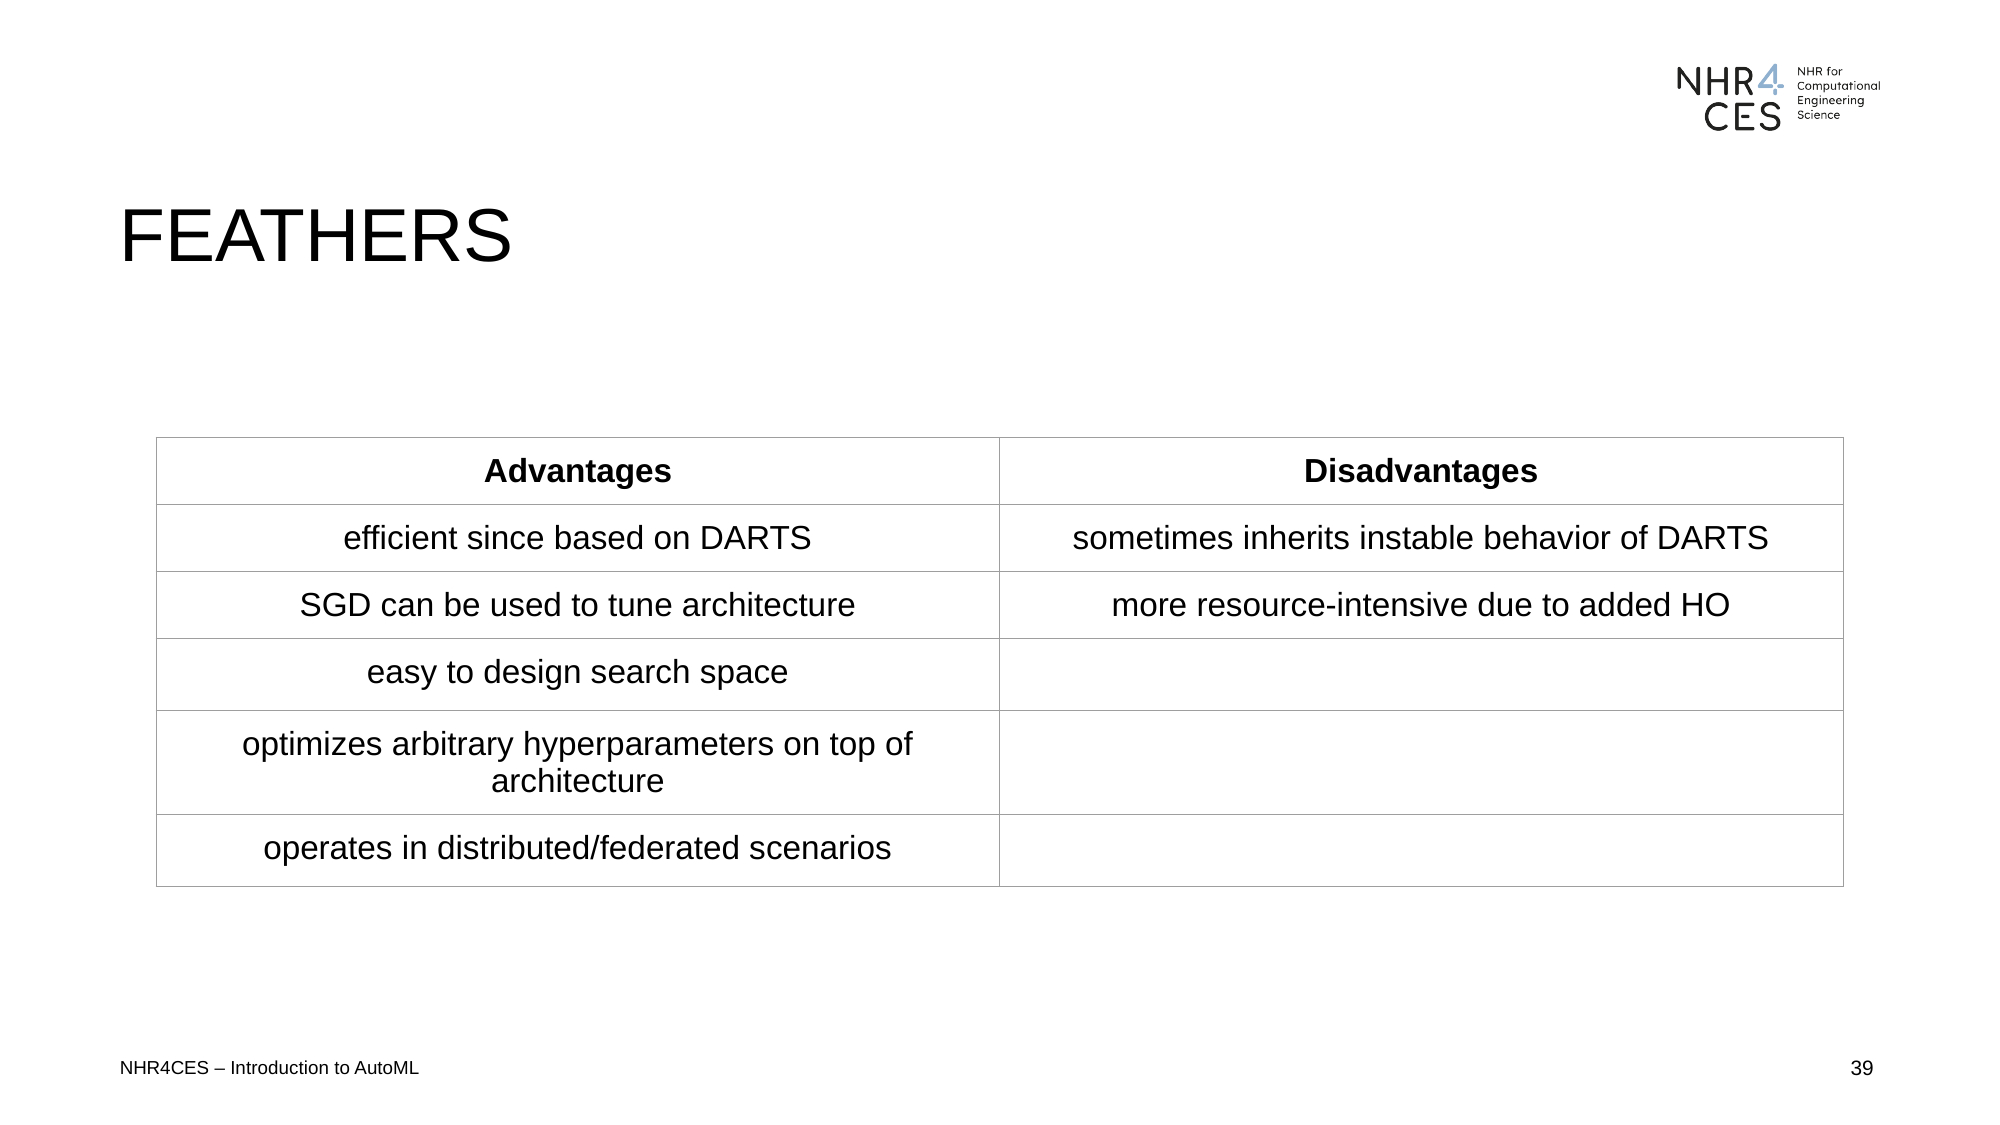

#
FEATHERS
| Advantages | Disadvantages |
| --- | --- |
| efficient since based on DARTS | sometimes inherits instable behavior of DARTS |
| SGD can be used to tune architecture | more resource-intensive due to added HO |
| easy to design search space |  |
| optimizes arbitrary hyperparameters on top of architecture |  |
| operates in distributed/federated scenarios |  |